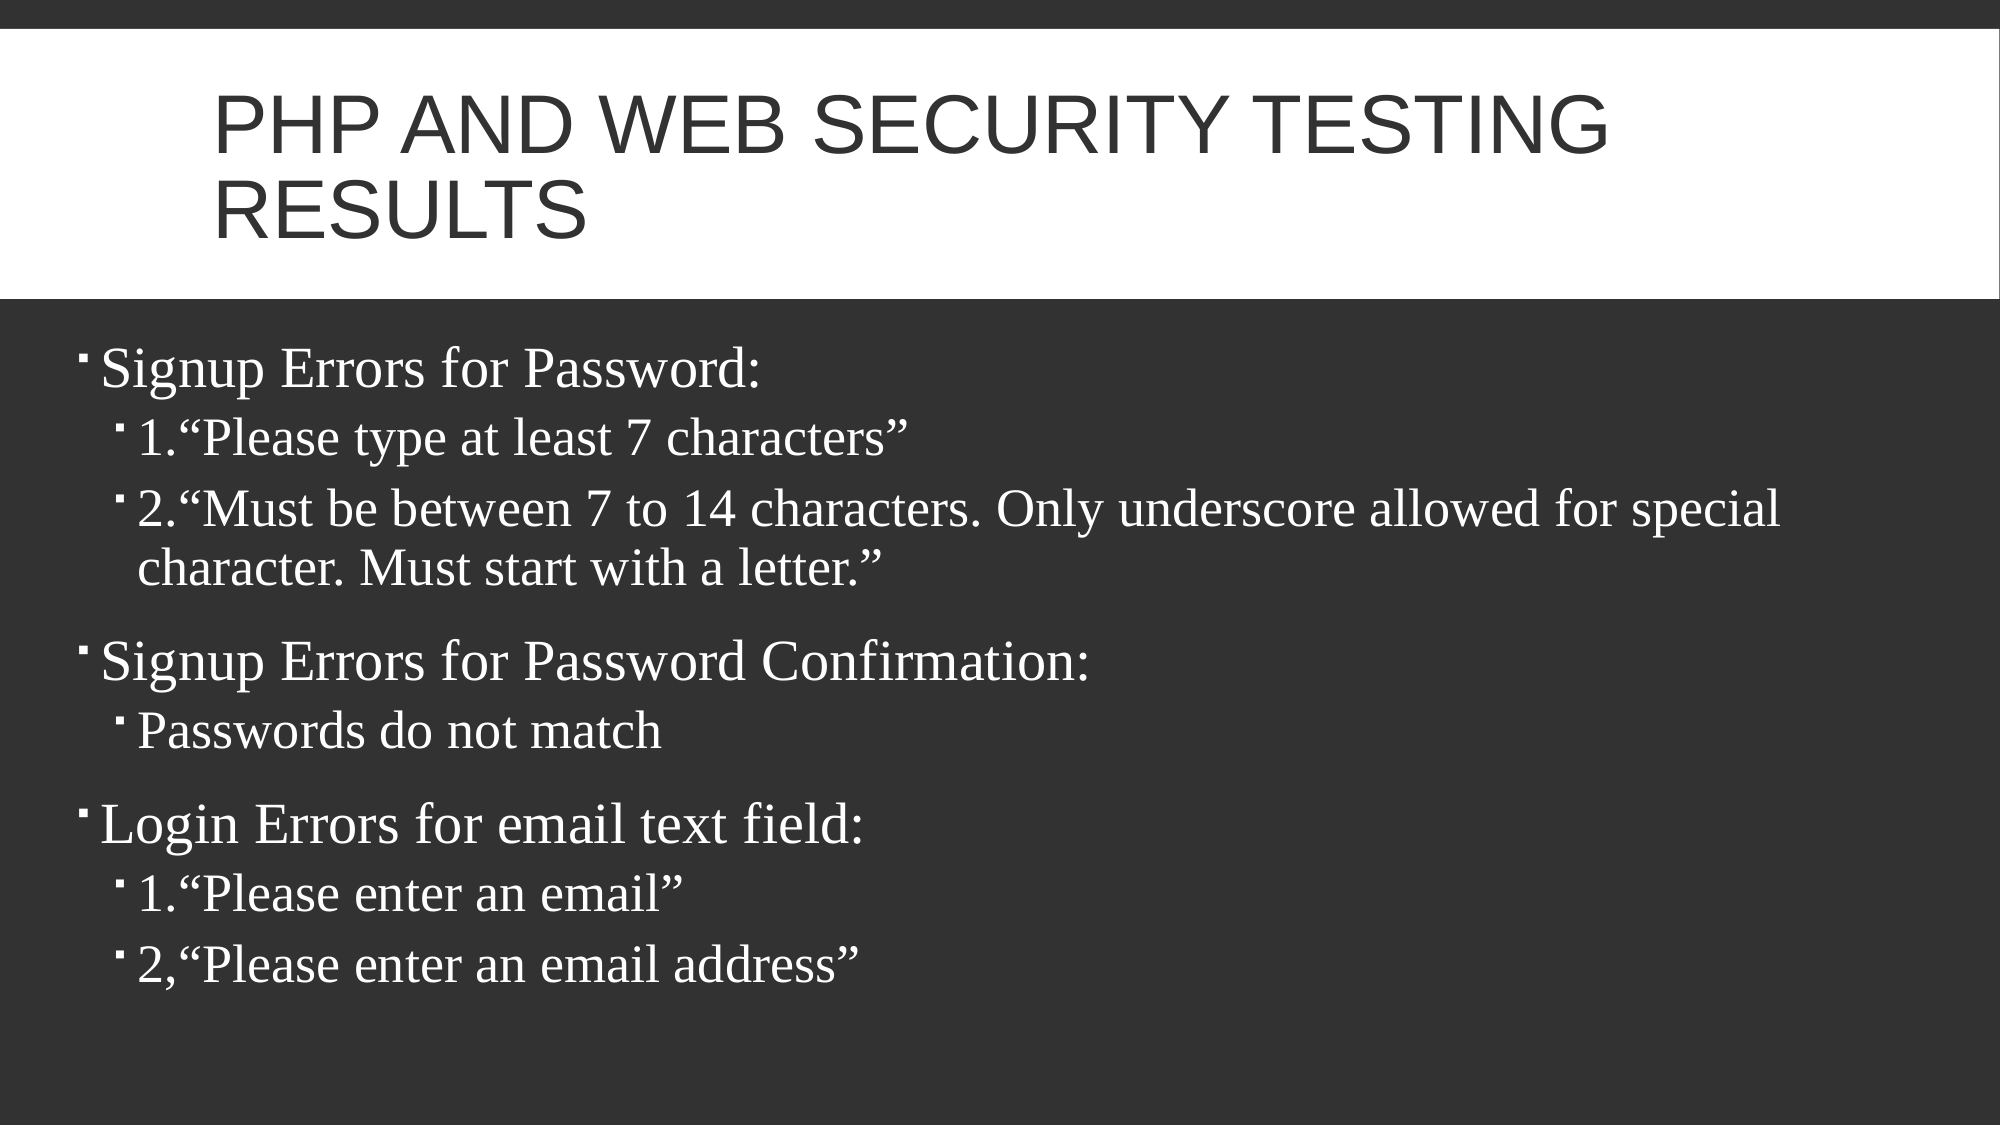

# Php and web security testing results
Signup Errors for Password:
1.“Please type at least 7 characters”
2.“Must be between 7 to 14 characters. Only underscore allowed for special character. Must start with a letter.”
Signup Errors for Password Confirmation:
Passwords do not match
Login Errors for email text field:
1.“Please enter an email”
2,“Please enter an email address”